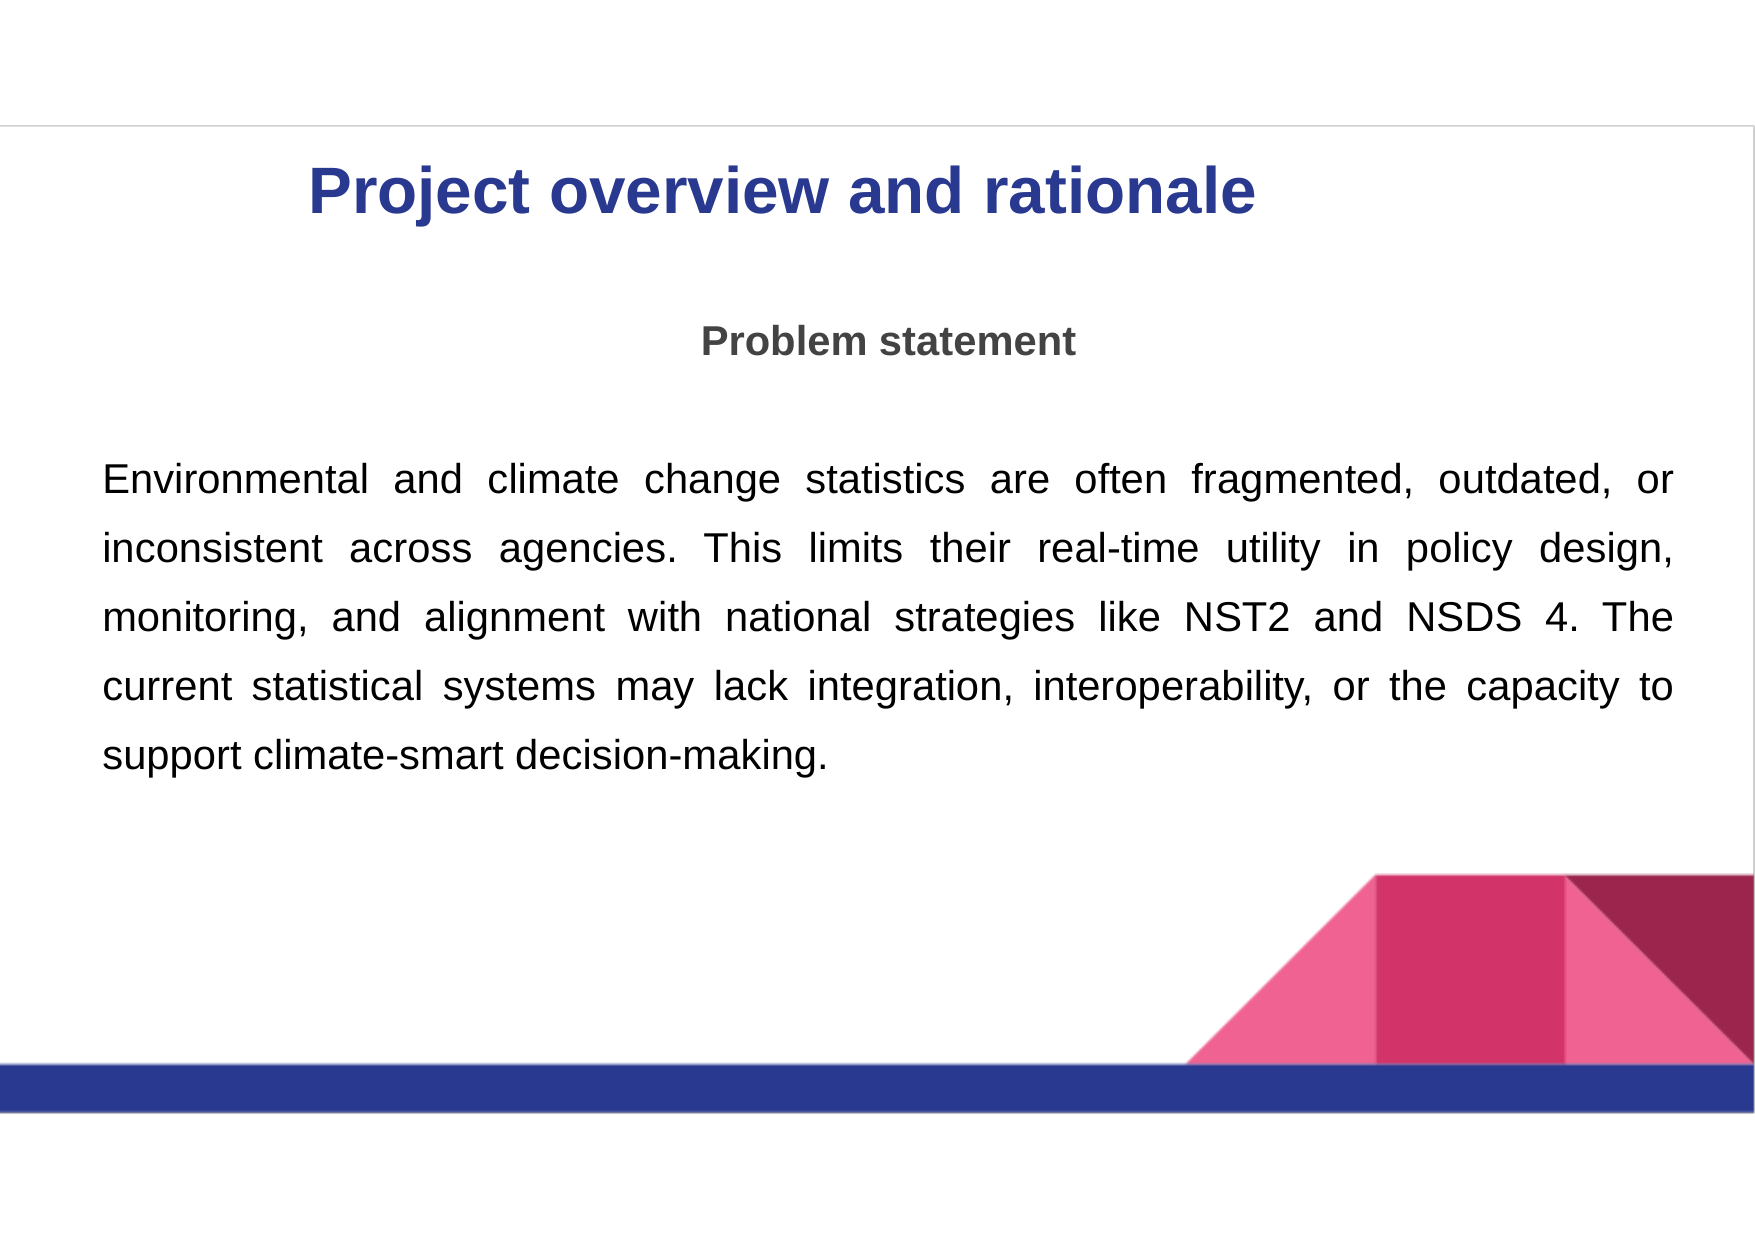

Project overview and rationale

Problem statement

Environmental and climate change statistics are often fragmented, outdated, or inconsistent across agencies. This limits their real-time utility in policy design, monitoring, and alignment with national strategies like NST2 and NSDS 4. The current statistical systems may lack integration, interoperability, or the capacity to support climate-smart decision-making.